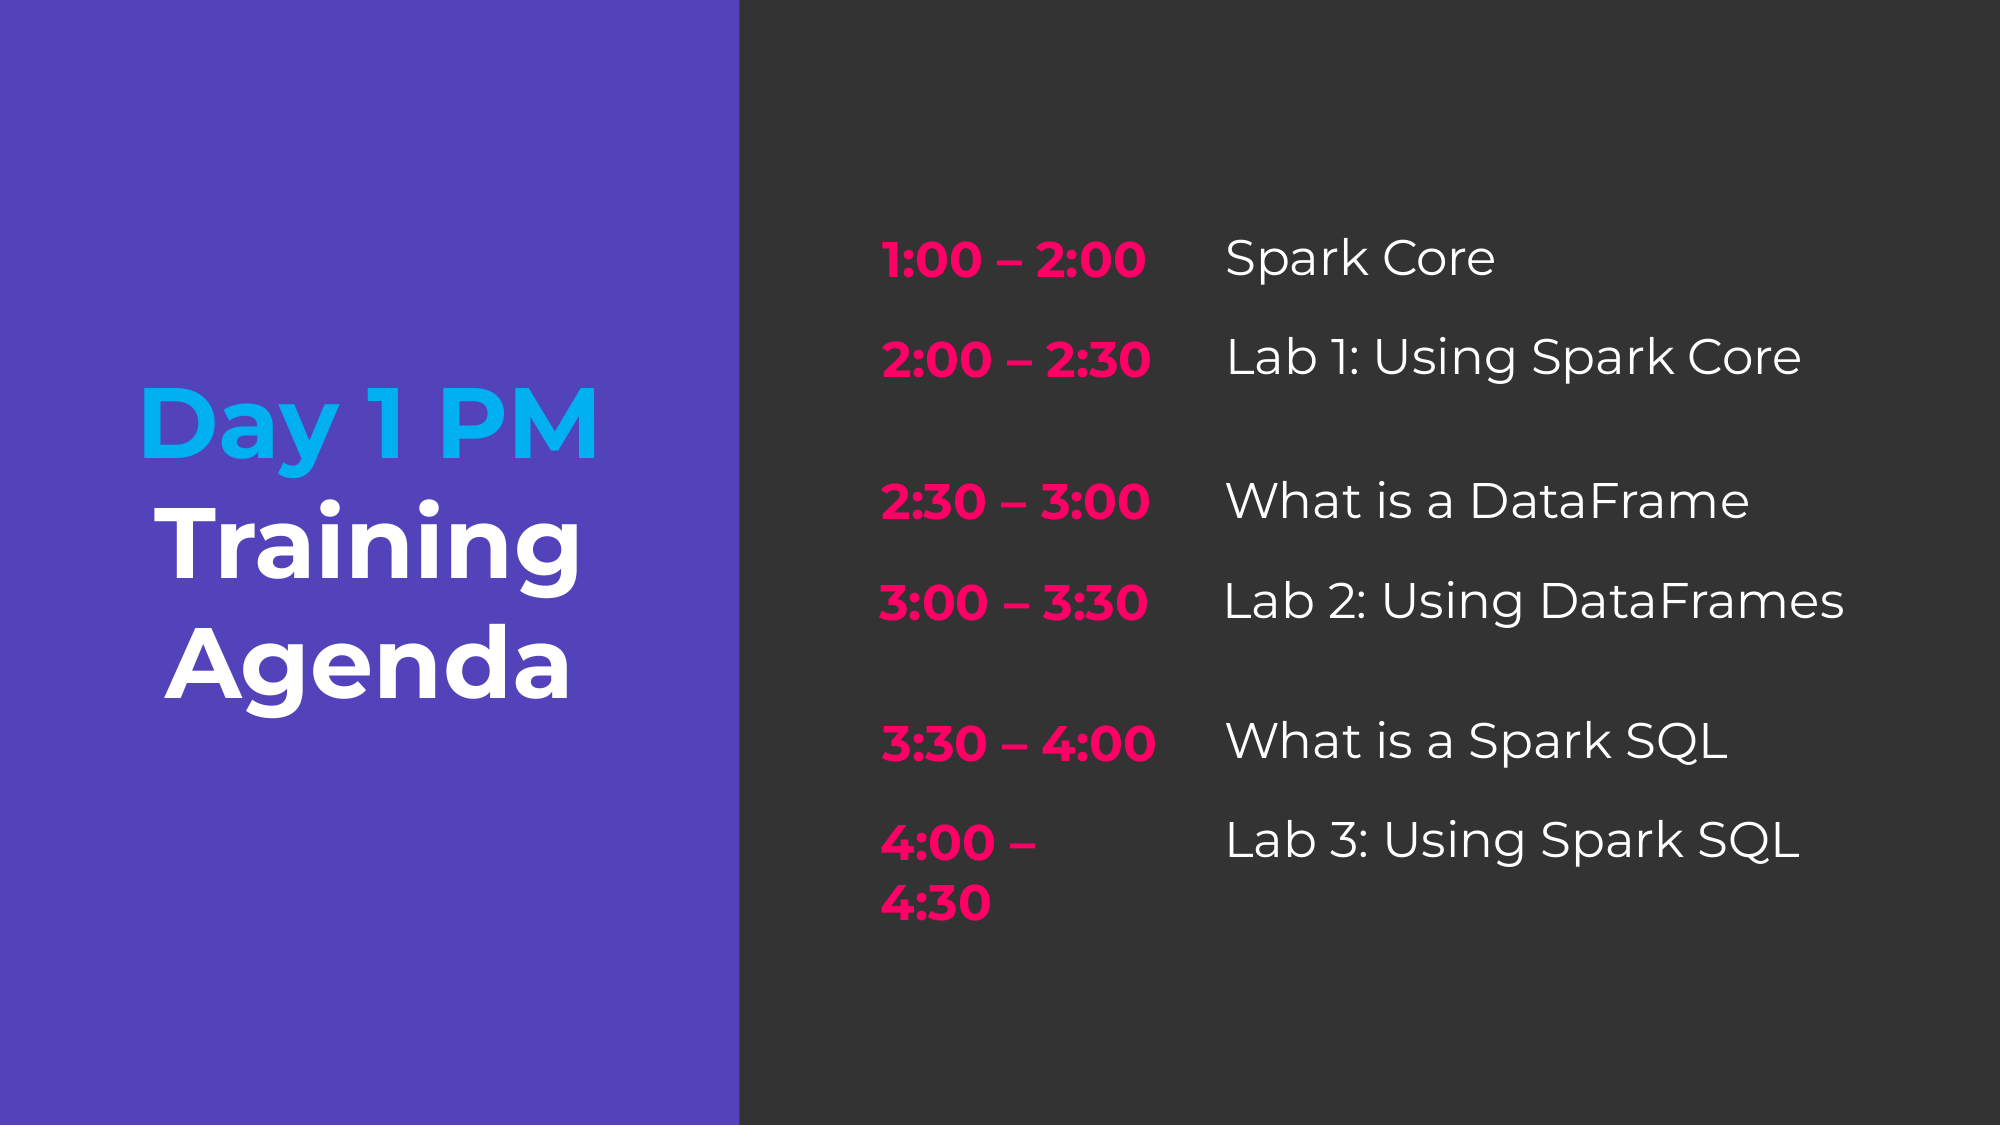

Spark Core
1:00 – 2:00
Lab 1: Using Spark Core
2:00 – 2:30
Day 1 PM Training Agenda
What is a DataFrame
2:30 – 3:00
Lab 2: Using DataFrames
3:00 – 3:30
What is a Spark SQL
3:30 – 4:00
Lab 3: Using Spark SQL
4:00 – 4:30